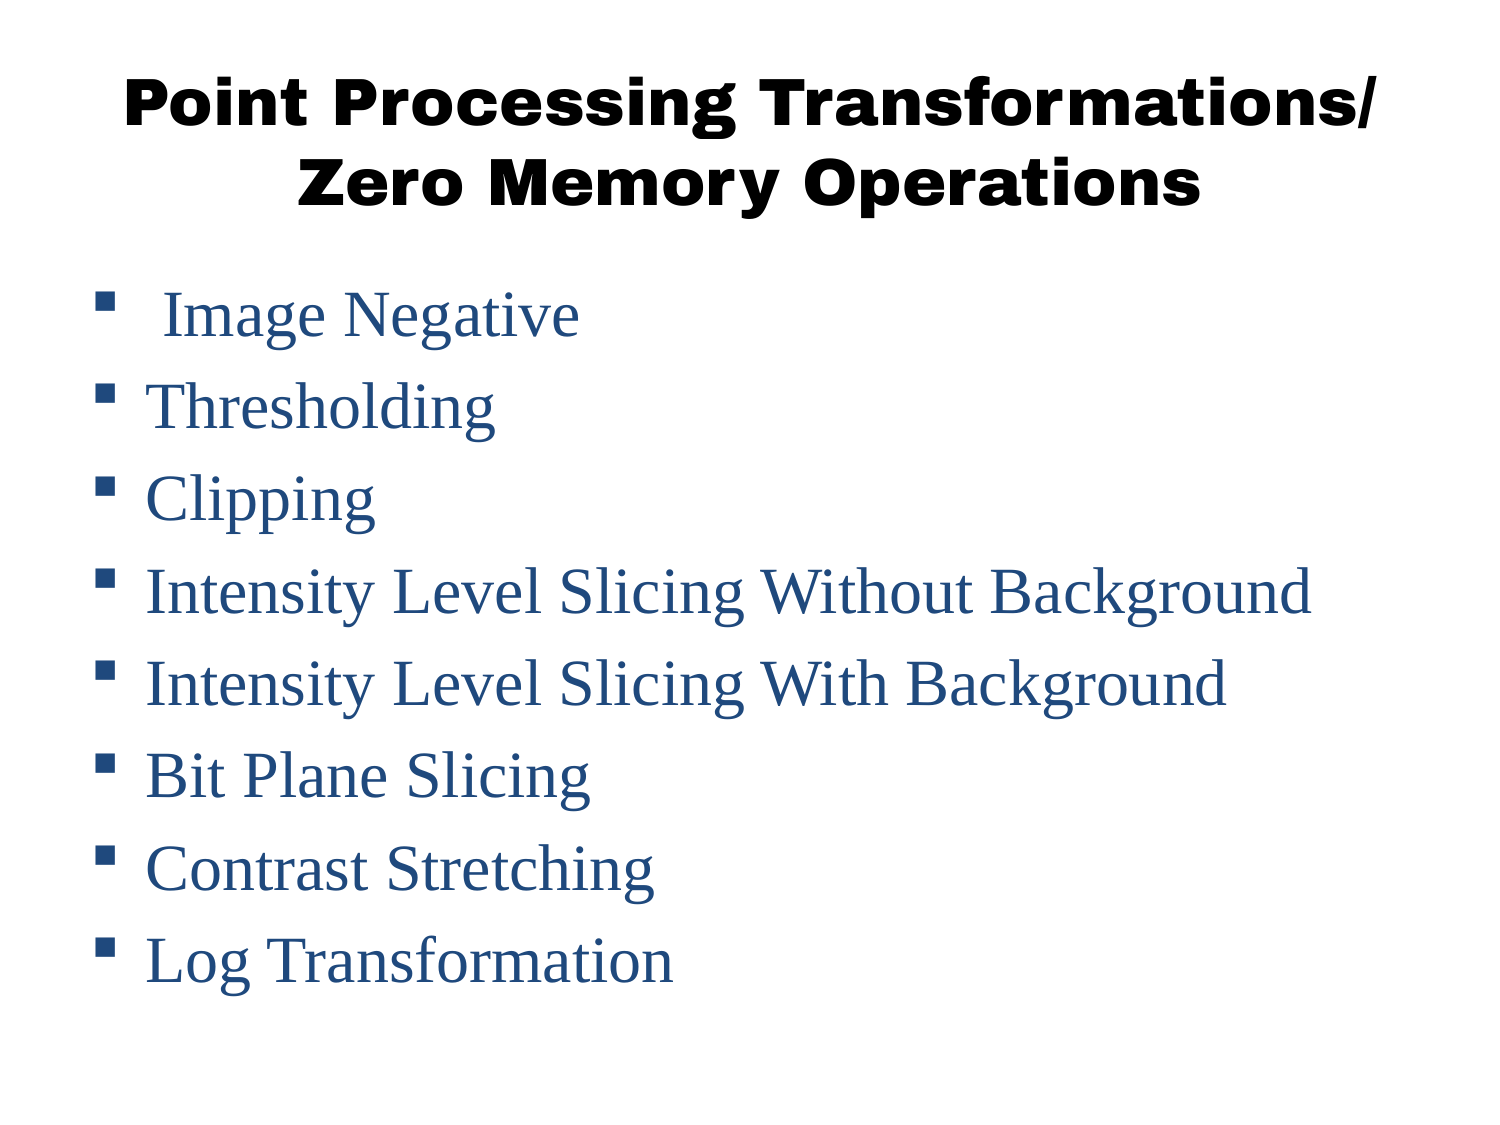

# Point Processing Transformations/ Zero Memory Operations
 Image Negative
Thresholding
Clipping
Intensity Level Slicing Without Background
Intensity Level Slicing With Background
Bit Plane Slicing
Contrast Stretching
Log Transformation